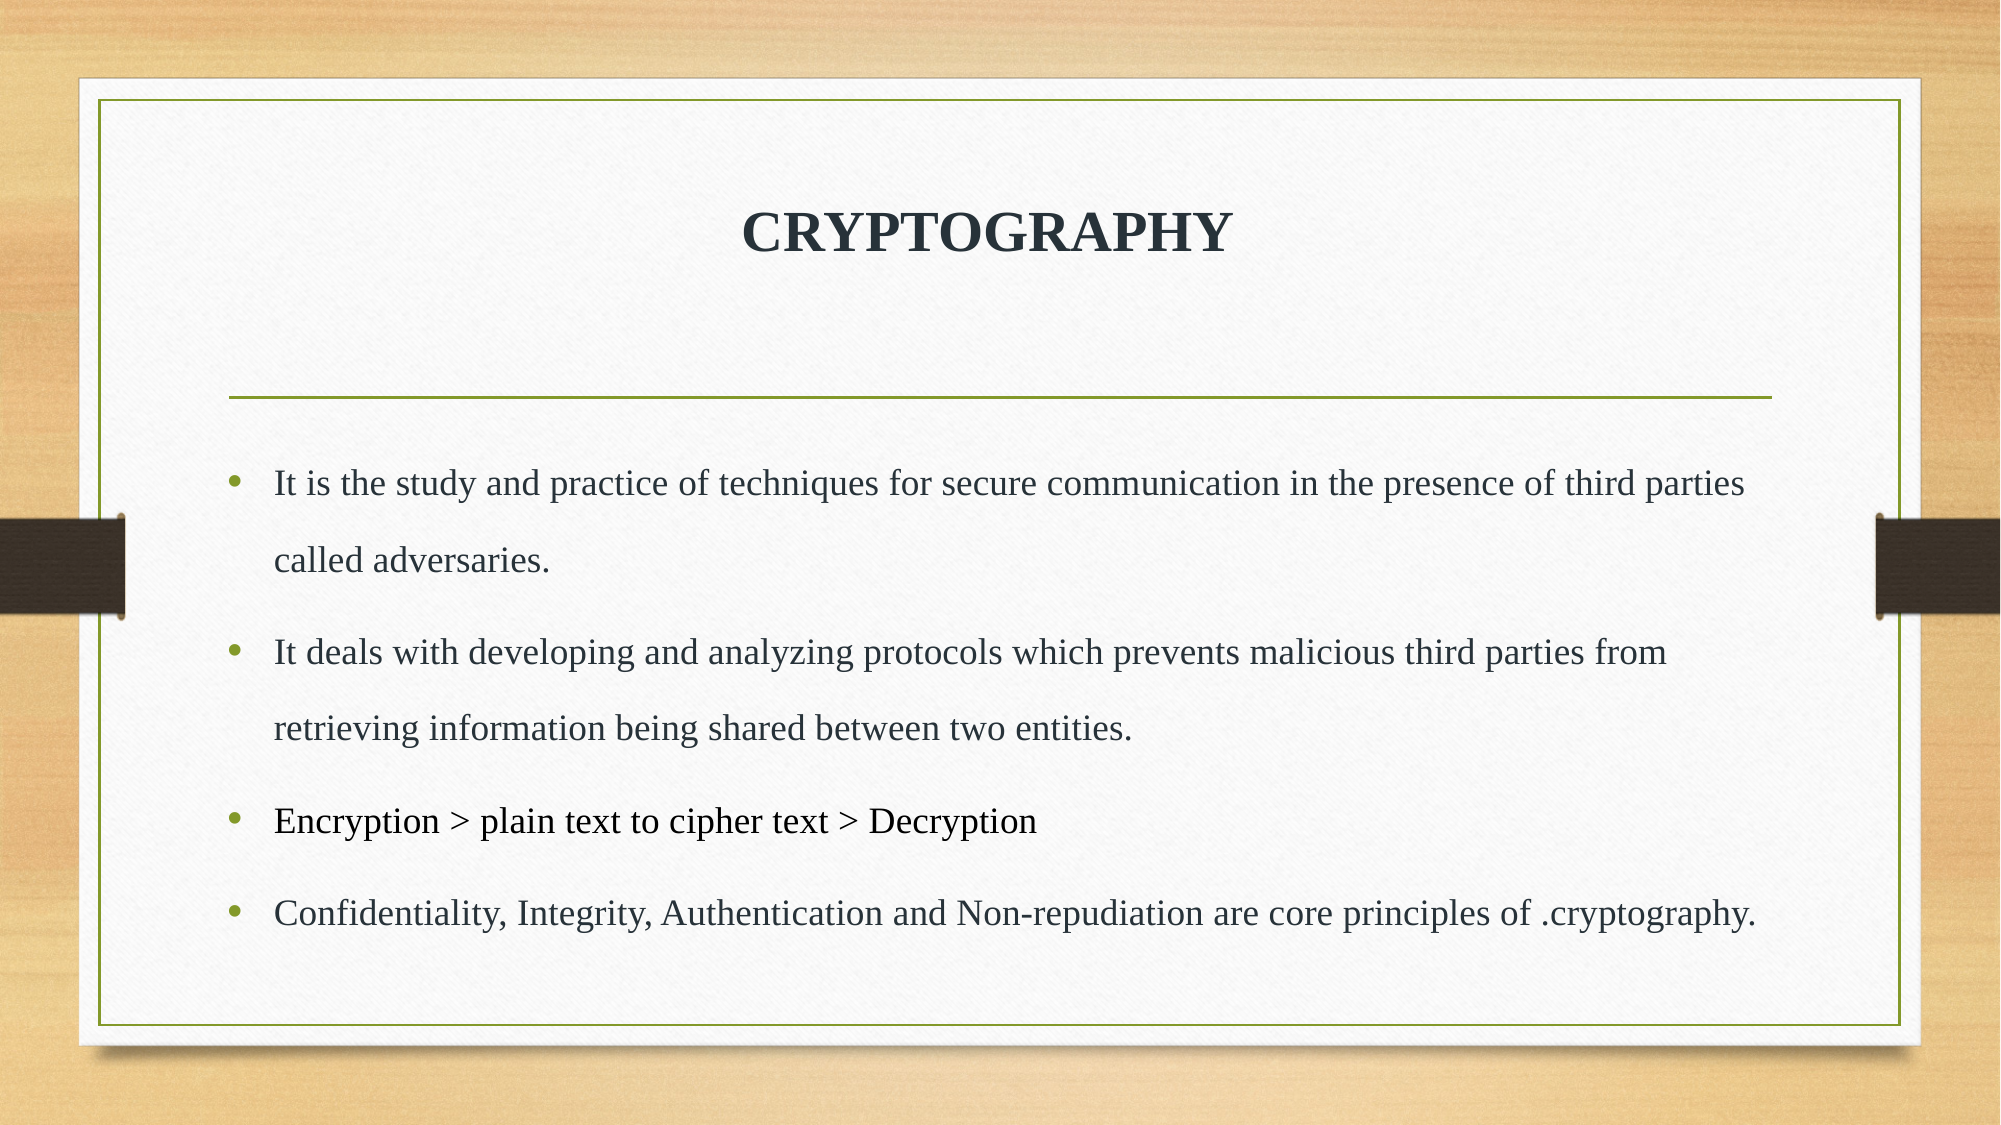

# CRYPTOGRAPHY
It is the study and practice of techniques for secure communication in the presence of third parties called adversaries.
It deals with developing and analyzing protocols which prevents malicious third parties from retrieving information being shared between two entities.
Encryption > plain text to cipher text > Decryption
Confidentiality, Integrity, Authentication and Non-repudiation are core principles of .cryptography.